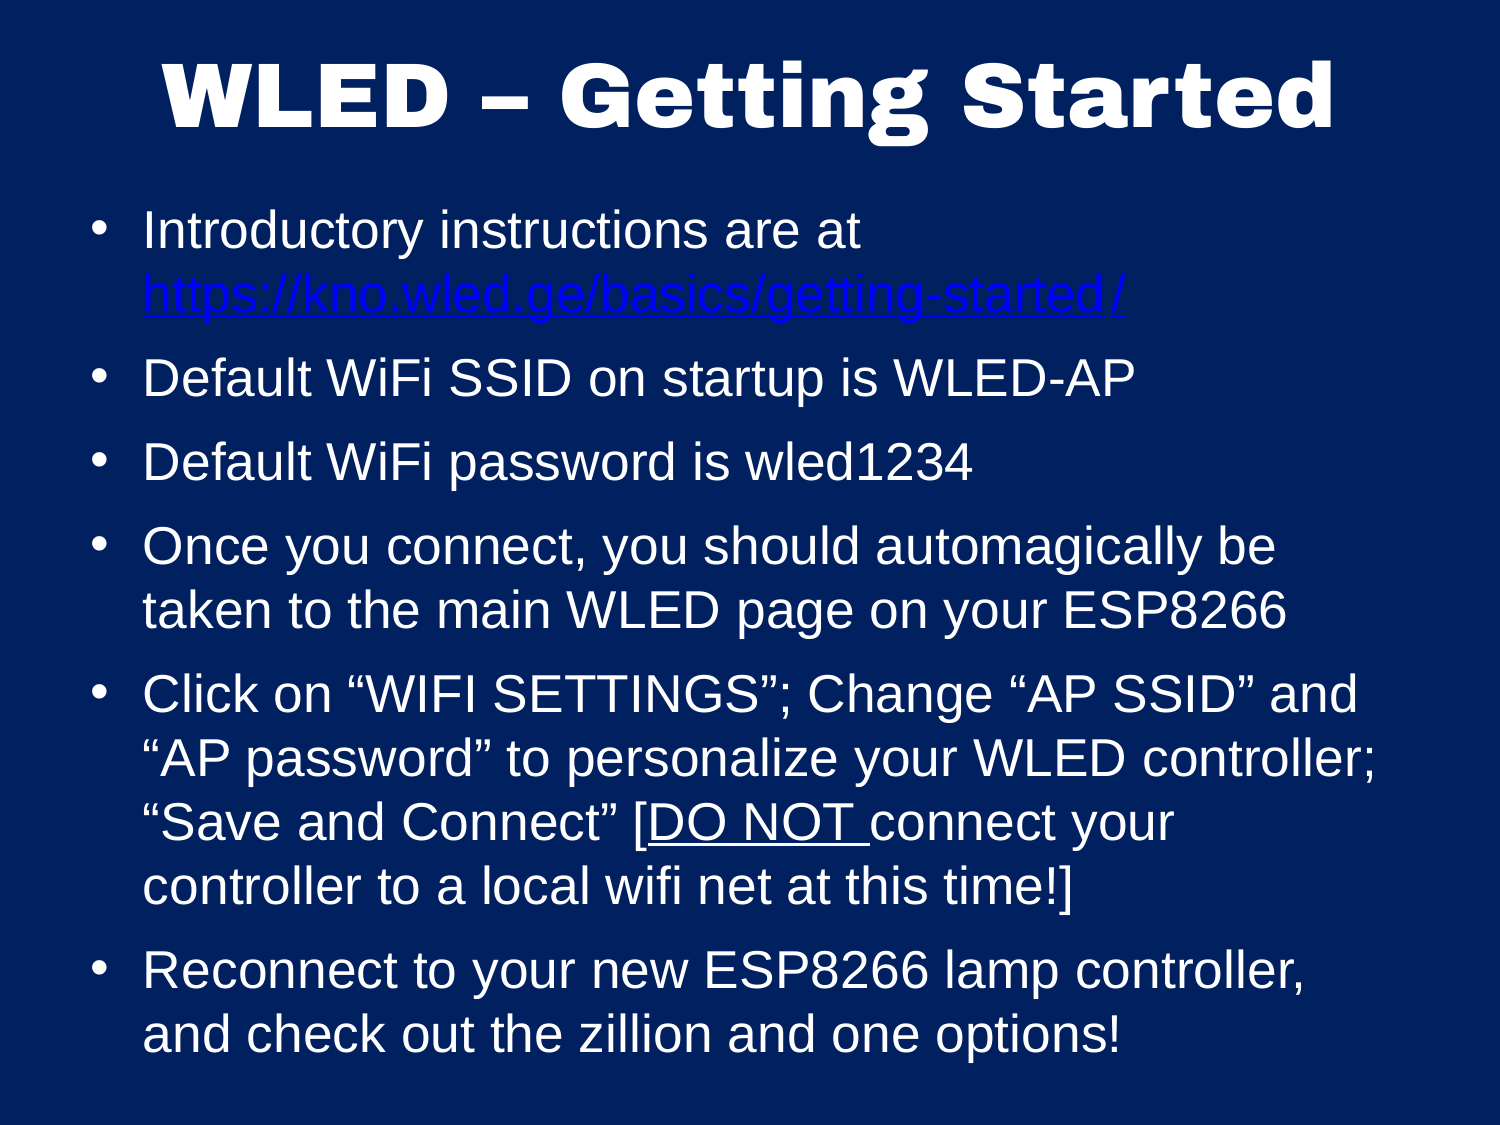

# WLED – Getting Started
Introductory instructions are at https://kno.wled.ge/basics/getting-started/
Default WiFi SSID on startup is WLED-AP
Default WiFi password is wled1234
Once you connect, you should automagically be taken to the main WLED page on your ESP8266
Click on “WIFI SETTINGS”; Change “AP SSID” and “AP password” to personalize your WLED controller; “Save and Connect” [DO NOT connect your controller to a local wifi net at this time!]
Reconnect to your new ESP8266 lamp controller, and check out the zillion and one options!